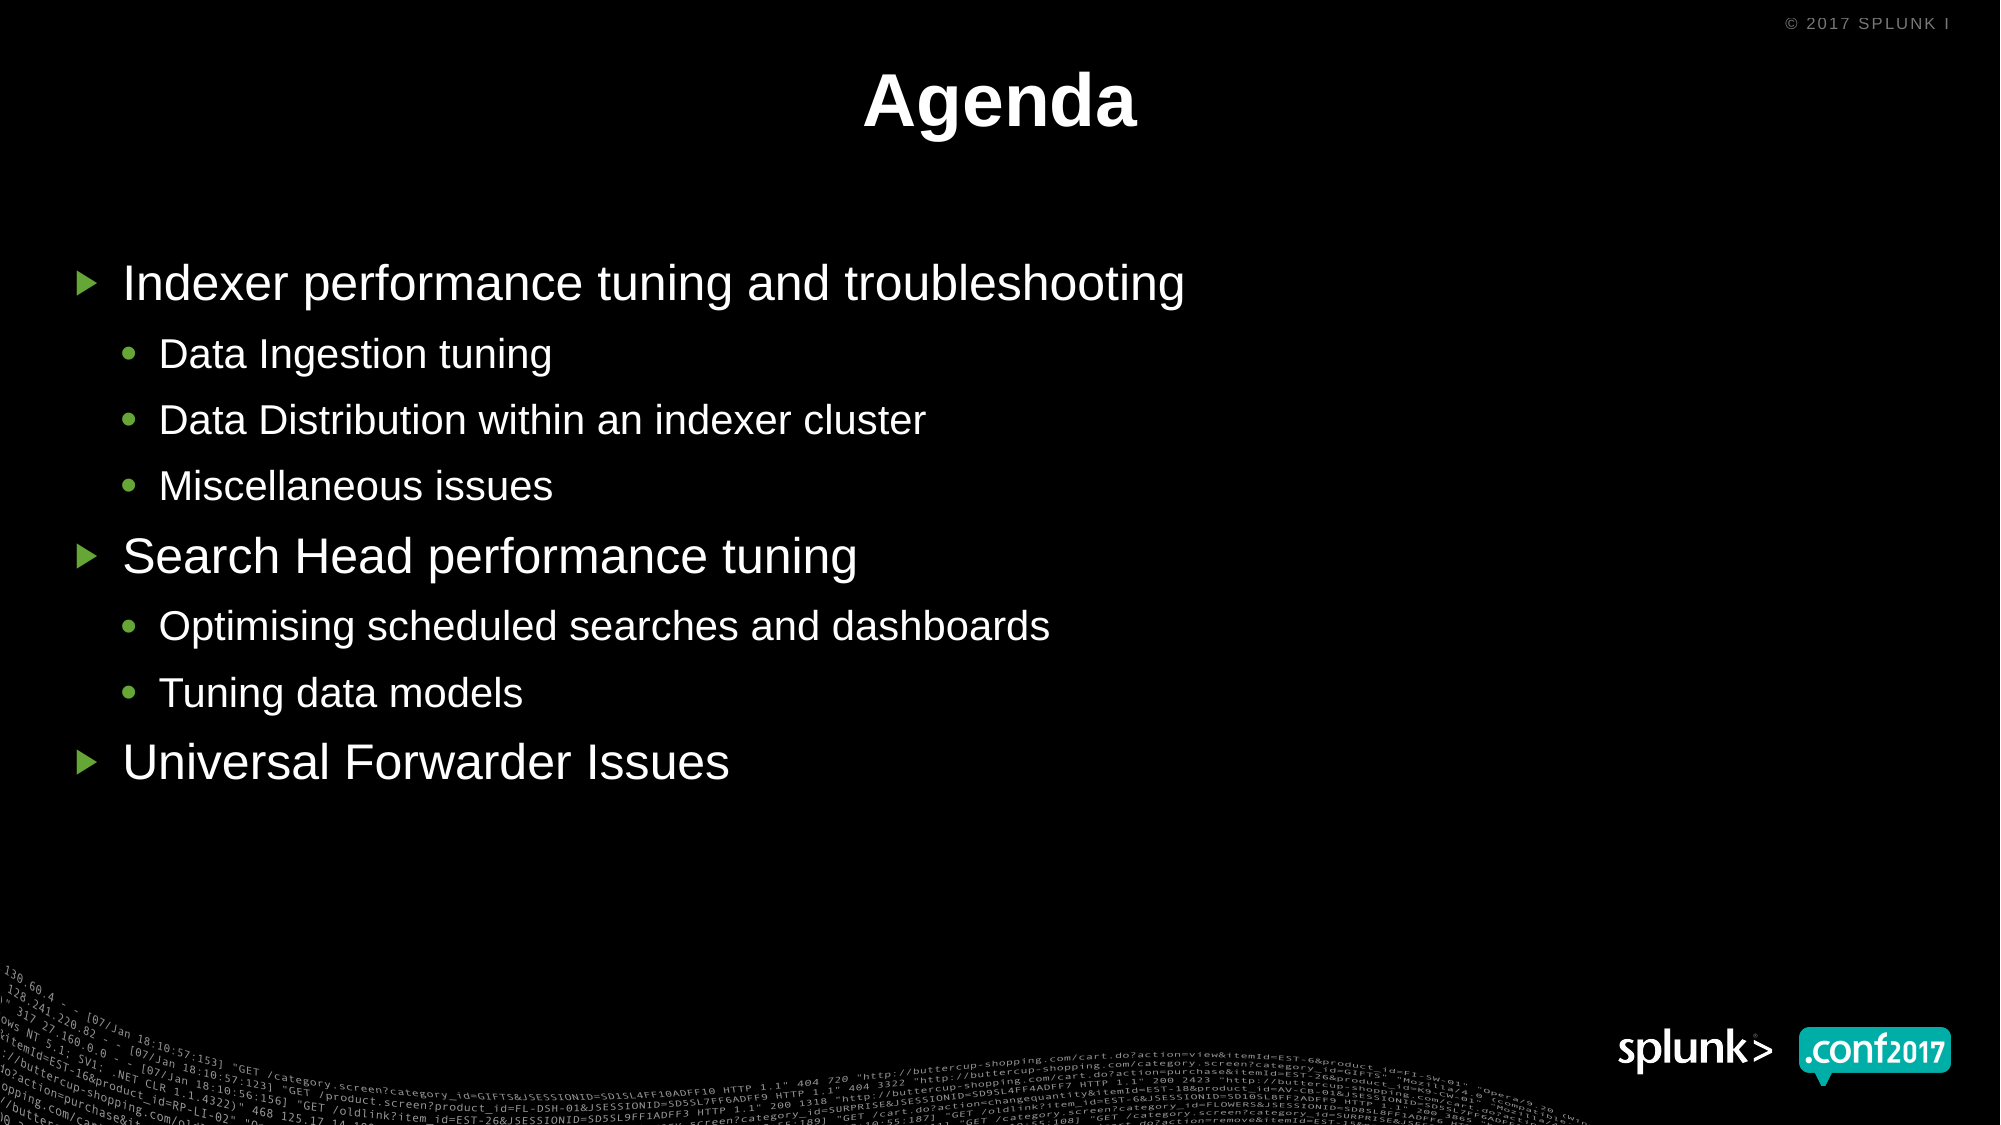

# Agenda
Indexer performance tuning and troubleshooting
Data Ingestion tuning
Data Distribution within an indexer cluster
Miscellaneous issues
Search Head performance tuning
Optimising scheduled searches and dashboards
Tuning data models
Universal Forwarder Issues